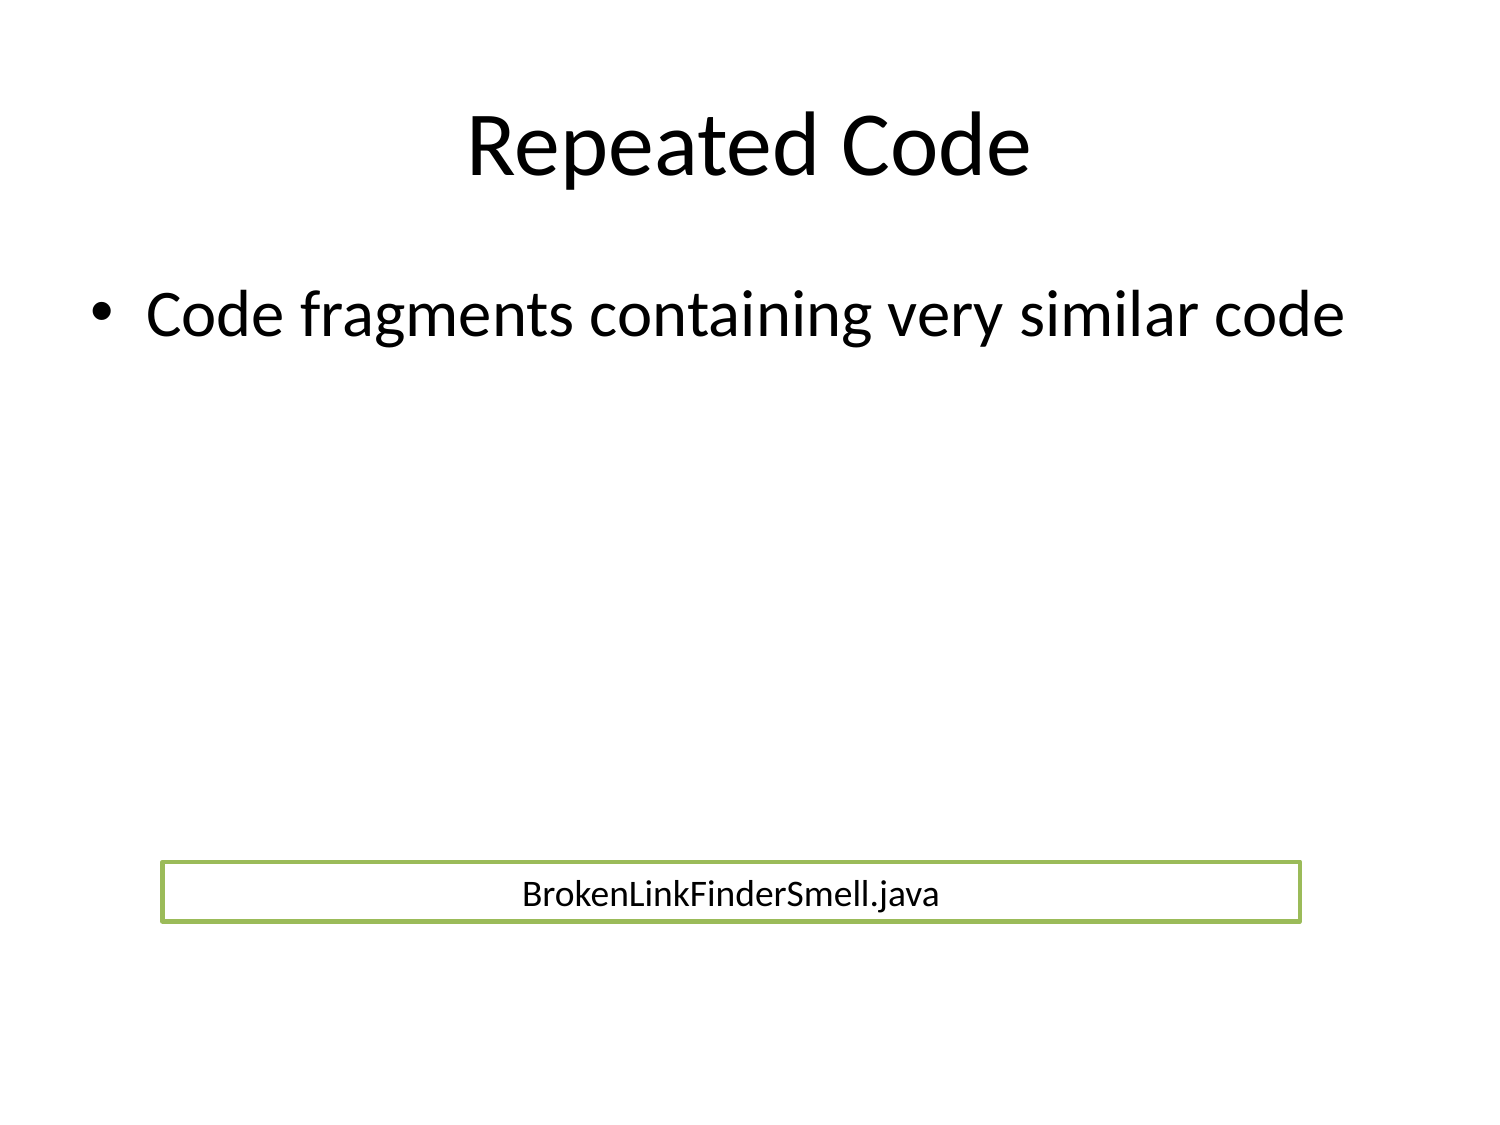

# Repeated Code
Code fragments containing very similar code

BrokenLinkFinderSmell.java